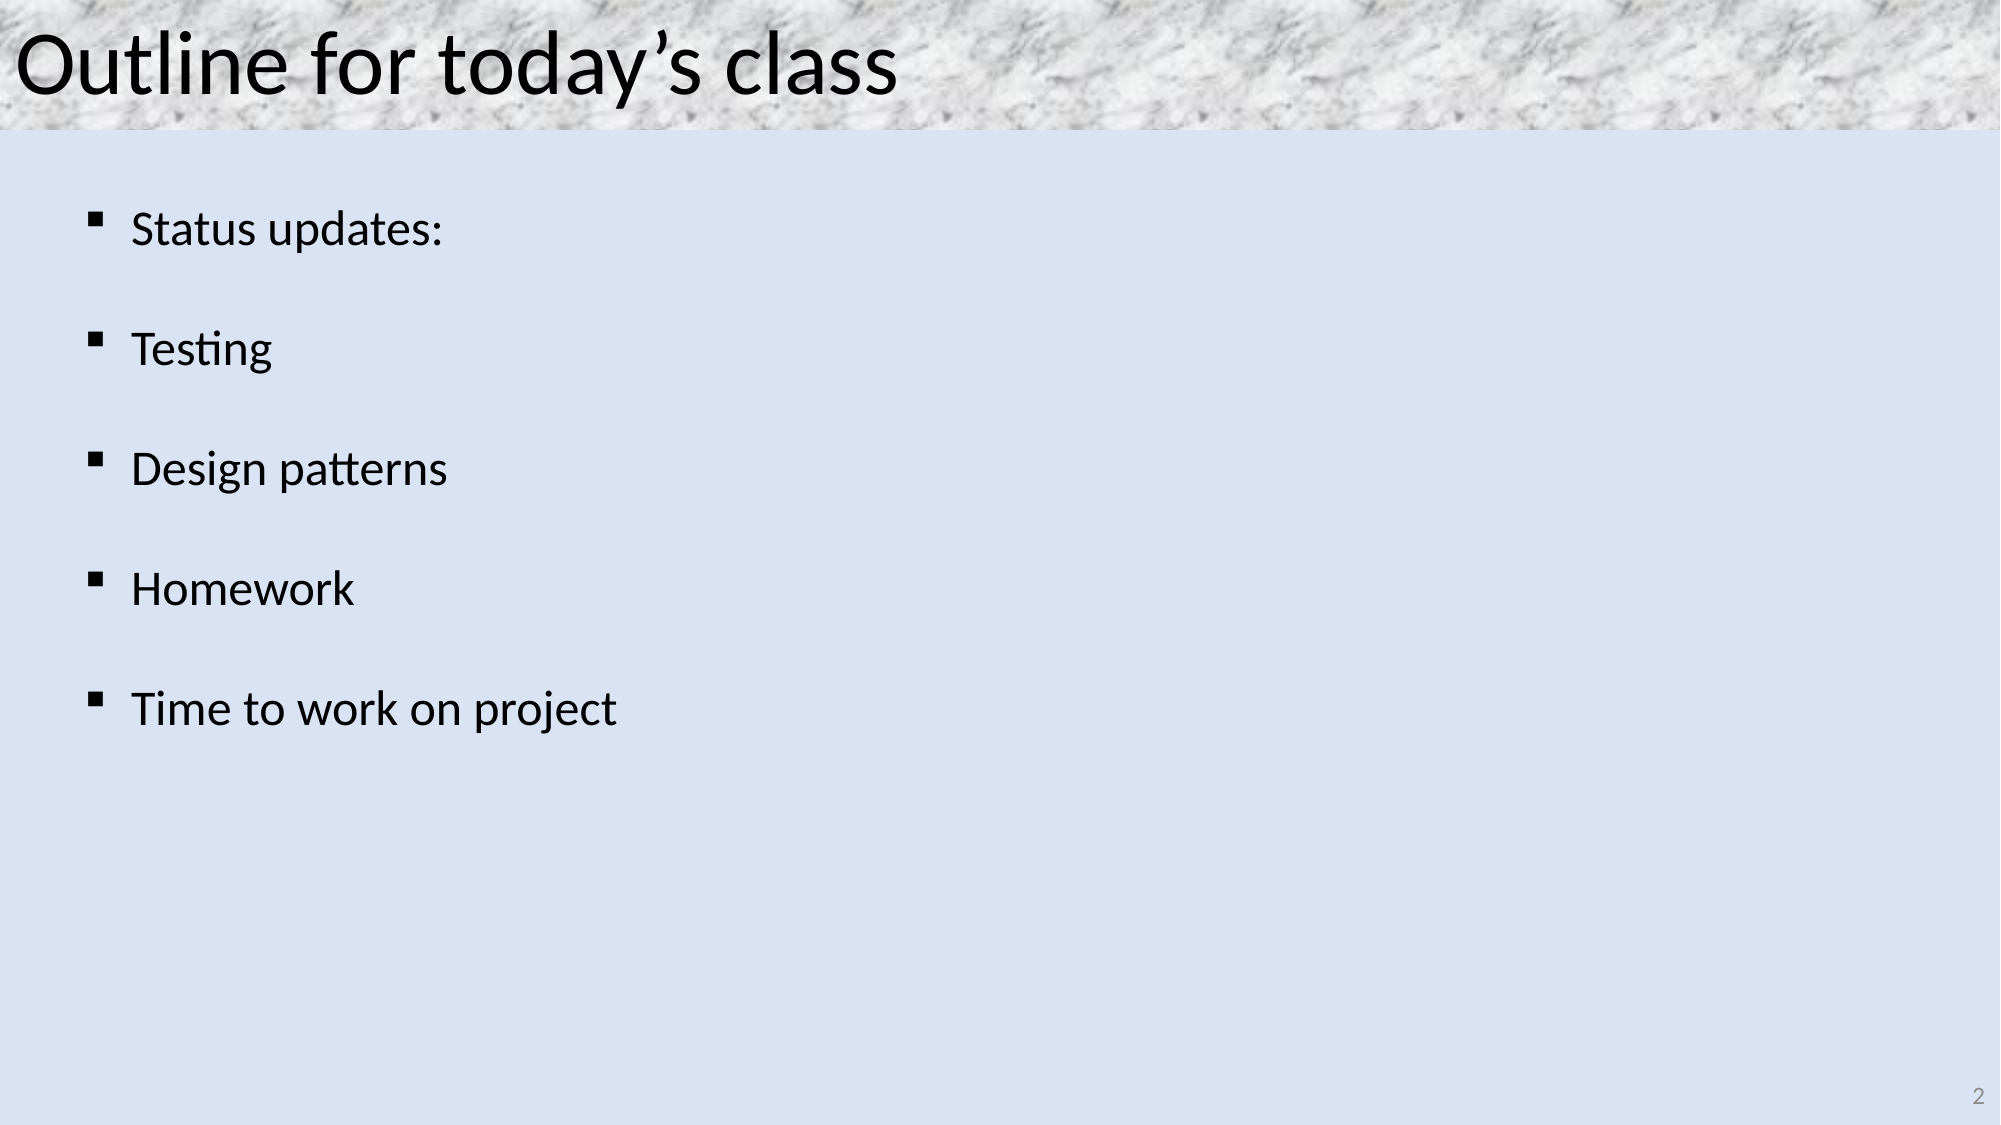

# Outline for today’s class

Status updates:

Testing

Design patterns

Homework

Time to work on project
2